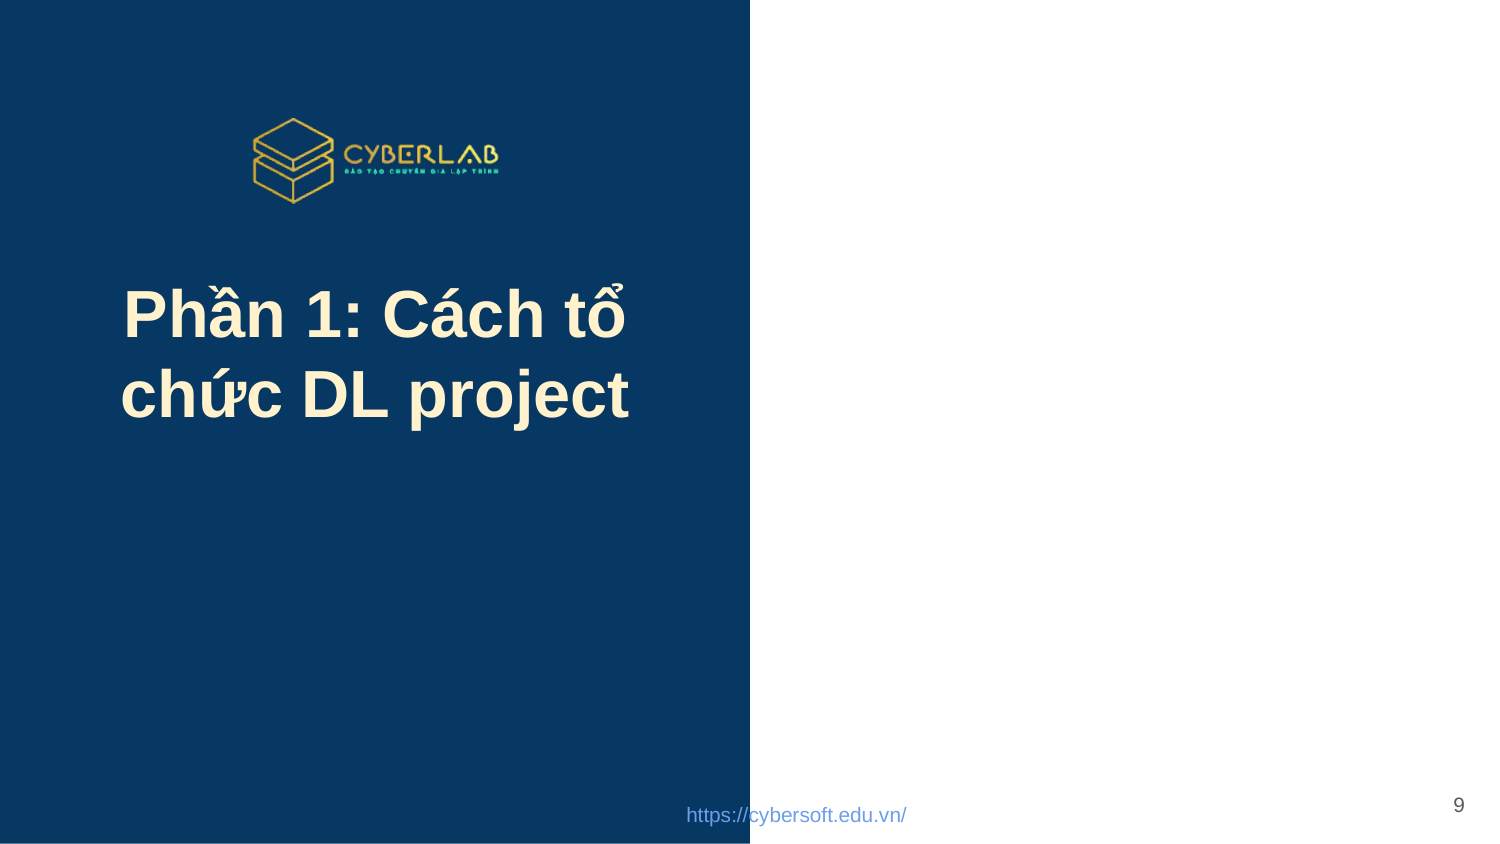

# Phần 1: Cách tổ chức DL project

9